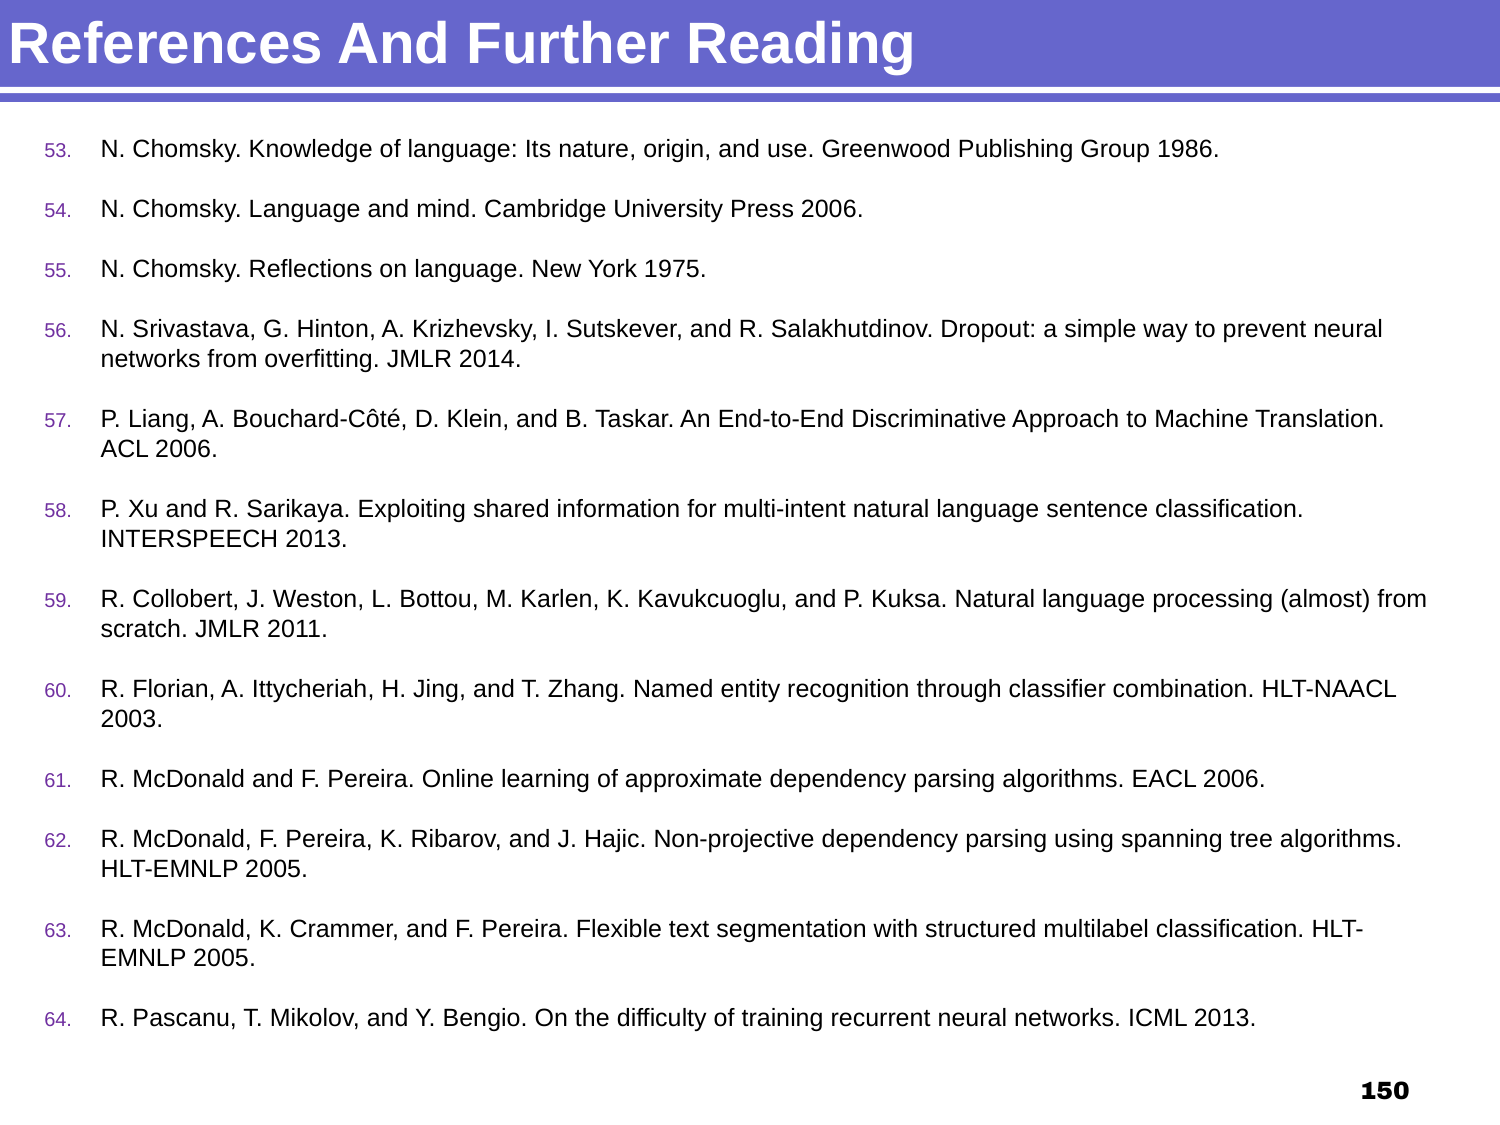

# References And Further Reading
N. Chomsky. Knowledge of language: Its nature, origin, and use. Greenwood Publishing Group 1986.
N. Chomsky. Language and mind. Cambridge University Press 2006.
N. Chomsky. Reflections on language. New York 1975.
N. Srivastava, G. Hinton, A. Krizhevsky, I. Sutskever, and R. Salakhutdinov. Dropout: a simple way to prevent neural networks from overfitting. JMLR 2014.
P. Liang, A. Bouchard-Côté, D. Klein, and B. Taskar. An End-to-End Discriminative Approach to Machine Translation. ACL 2006.
P. Xu and R. Sarikaya. Exploiting shared information for multi-intent natural language sentence classification. INTERSPEECH 2013.
R. Collobert, J. Weston, L. Bottou, M. Karlen, K. Kavukcuoglu, and P. Kuksa. Natural language processing (almost) from scratch. JMLR 2011.
R. Florian, A. Ittycheriah, H. Jing, and T. Zhang. Named entity recognition through classifier combination. HLT-NAACL 2003.
R. McDonald and F. Pereira. Online learning of approximate dependency parsing algorithms. EACL 2006.
R. McDonald, F. Pereira, K. Ribarov, and J. Hajic. Non-projective dependency parsing using spanning tree algorithms. HLT-EMNLP 2005.
R. McDonald, K. Crammer, and F. Pereira. Flexible text segmentation with structured multilabel classification. HLT-EMNLP 2005.
R. Pascanu, T. Mikolov, and Y. Bengio. On the difficulty of training recurrent neural networks. ICML 2013.
150